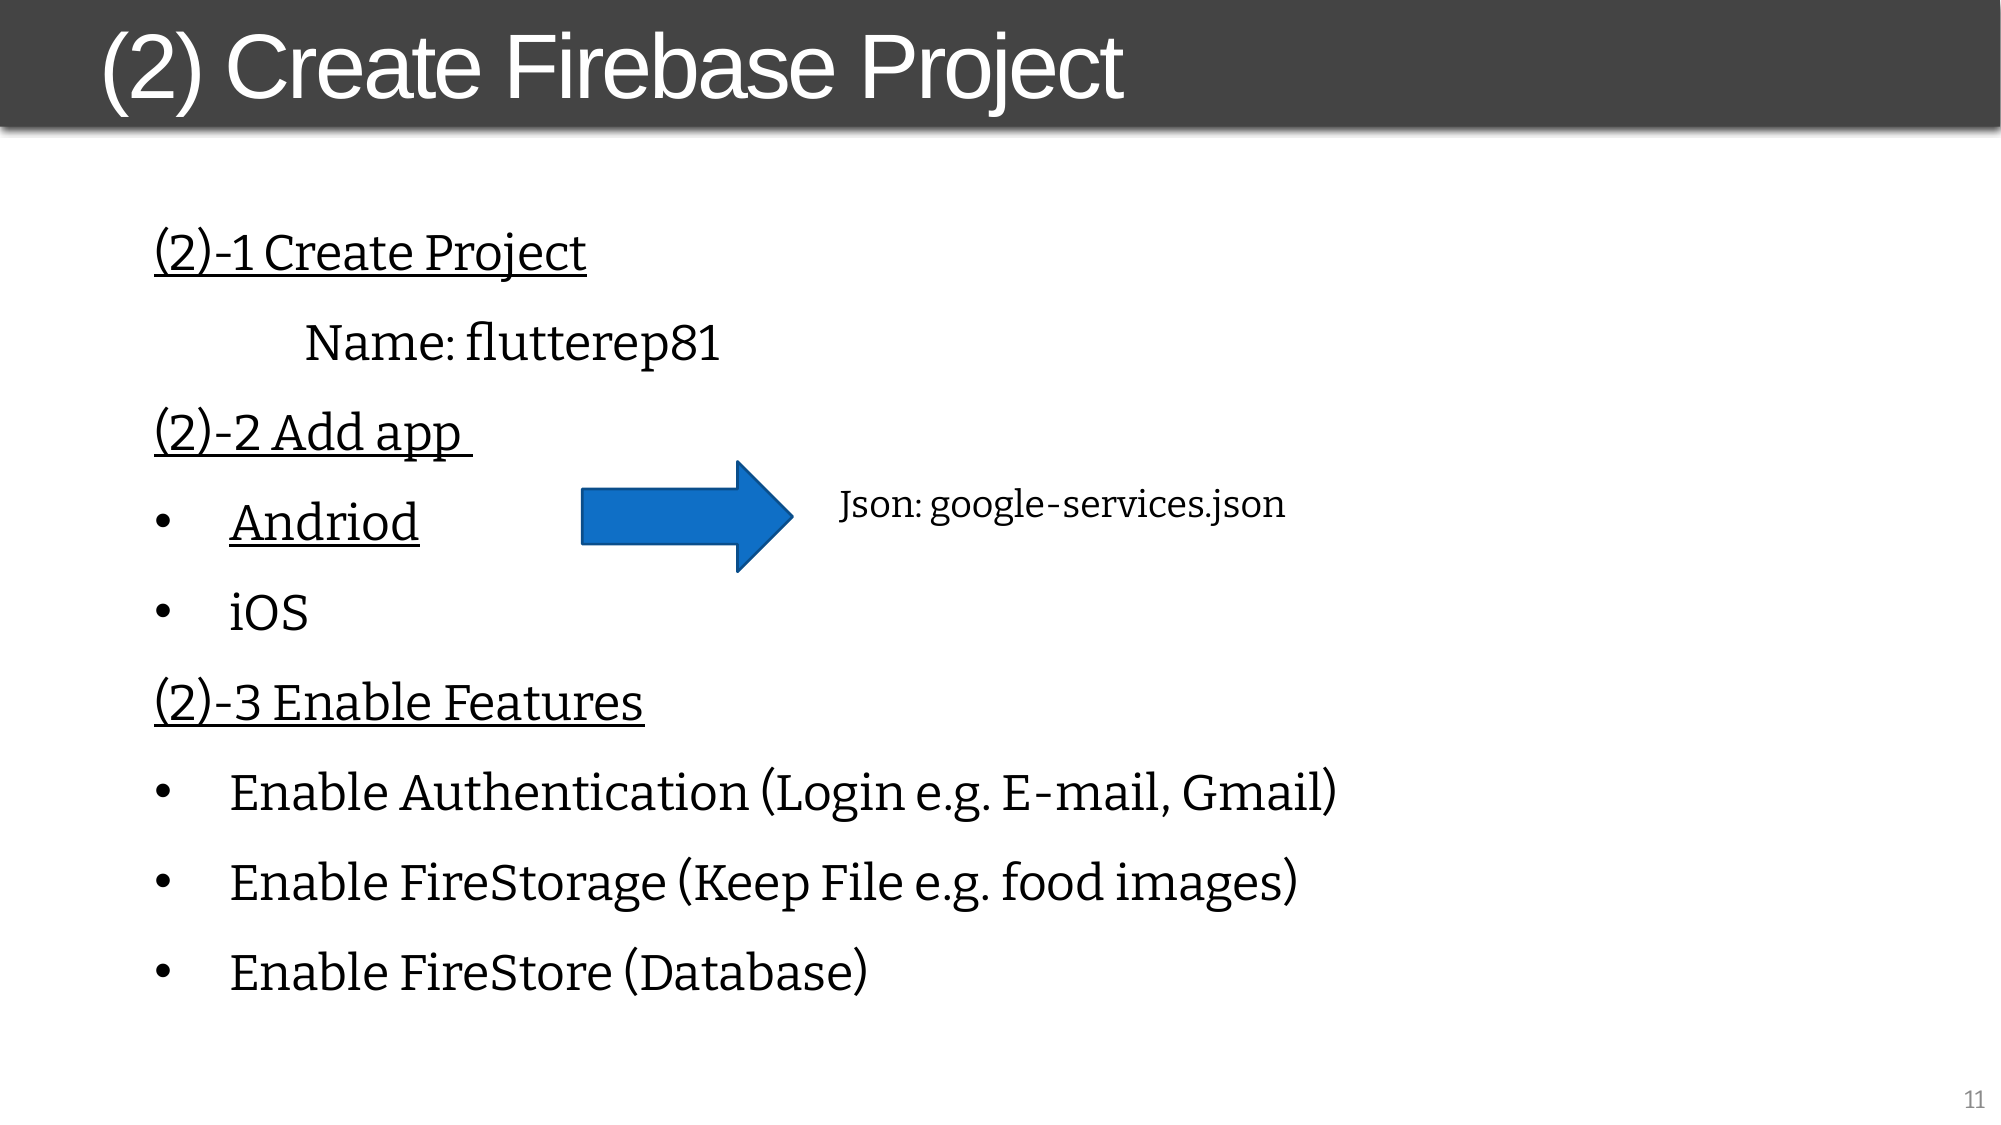

# (2) Create Firebase Project
(2)-1 Create Project
	Name: flutterep81
(2)-2 Add app
Andriod
iOS
(2)-3 Enable Features
Enable Authentication (Login e.g. E-mail, Gmail)
Enable FireStorage (Keep File e.g. food images)
Enable FireStore (Database)

Json: google-services.json
11